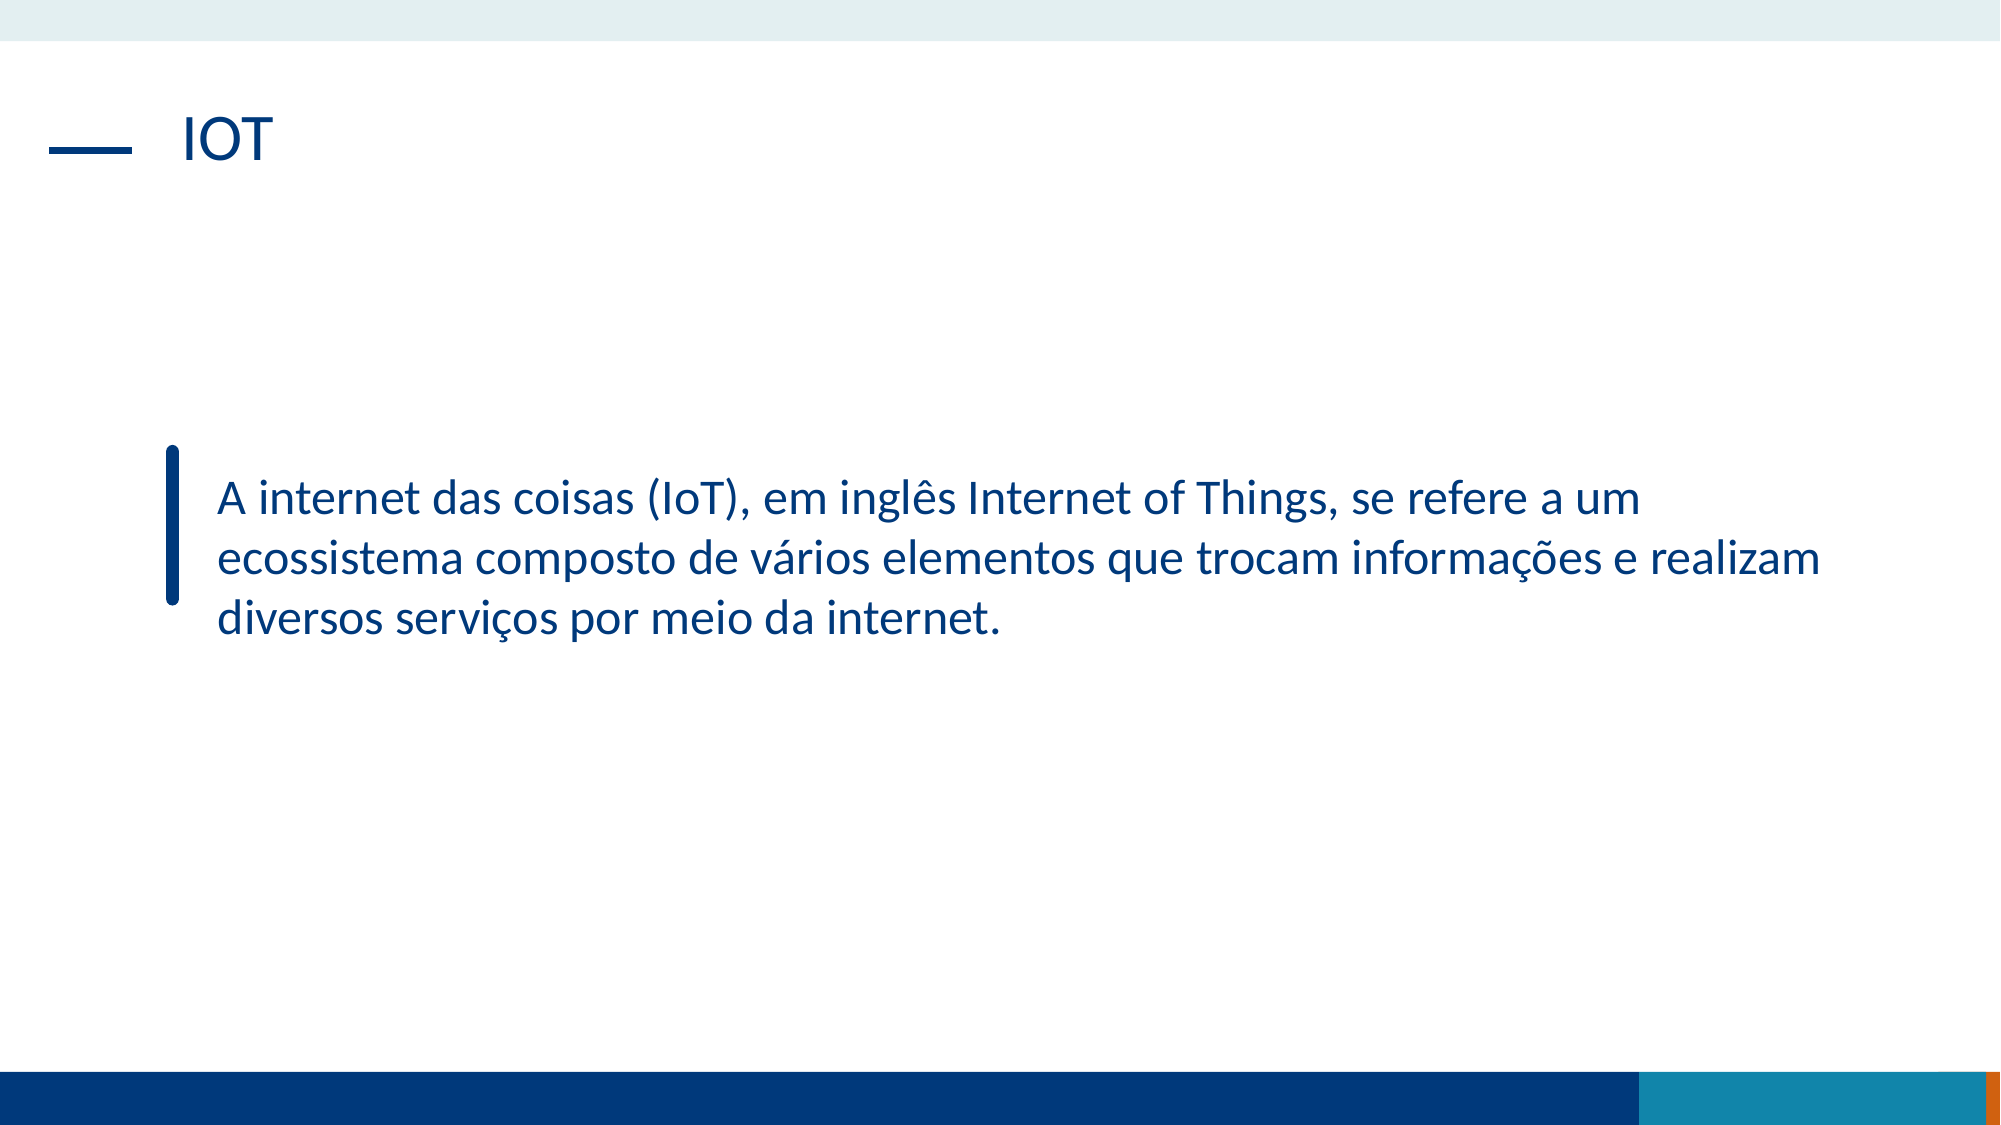

IOT

A internet das coisas (IoT), em inglês Internet of Things, se refere a um ecossistema composto de vários elementos que trocam informações e realizam diversos serviços por meio da internet.